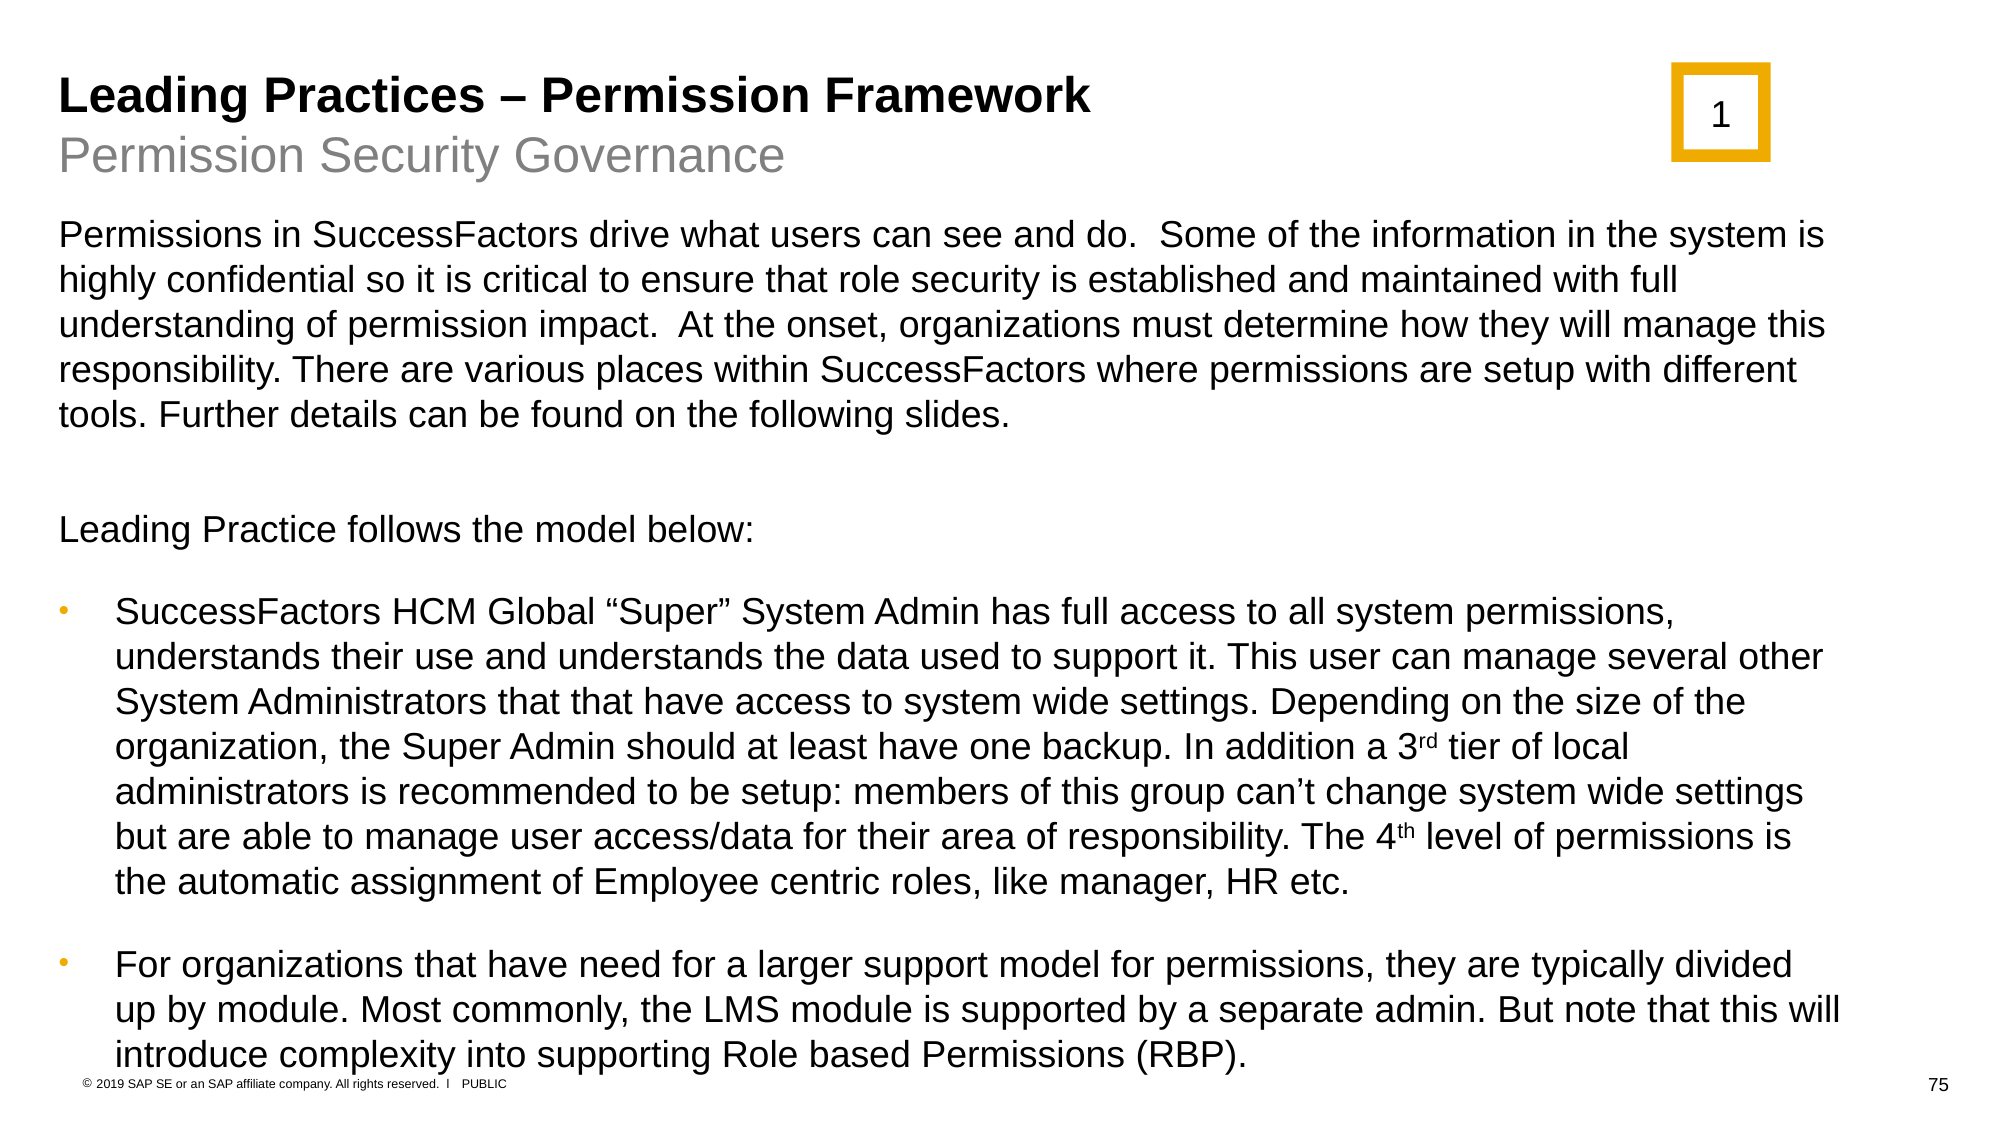

# Leading Practices – Permission Framework Permission Security Governance
1
Permissions in SuccessFactors drive what users can see and do.  Some of the information in the system is highly confidential so it is critical to ensure that role security is established and maintained with full understanding of permission impact.  At the onset, organizations must determine how they will manage this responsibility. There are various places within SuccessFactors where permissions are setup with different tools. Further details can be found on the following slides.

Leading Practice follows the model below:
SuccessFactors HCM Global “Super” System Admin has full access to all system permissions, understands their use and understands the data used to support it. This user can manage several other System Administrators that that have access to system wide settings. Depending on the size of the organization, the Super Admin should at least have one backup. In addition a 3rd tier of local administrators is recommended to be setup: members of this group can’t change system wide settings but are able to manage user access/data for their area of responsibility. The 4th level of permissions is the automatic assignment of Employee centric roles, like manager, HR etc.
For organizations that have need for a larger support model for permissions, they are typically divided up by module. Most commonly, the LMS module is supported by a separate admin. But note that this will introduce complexity into supporting Role based Permissions (RBP).